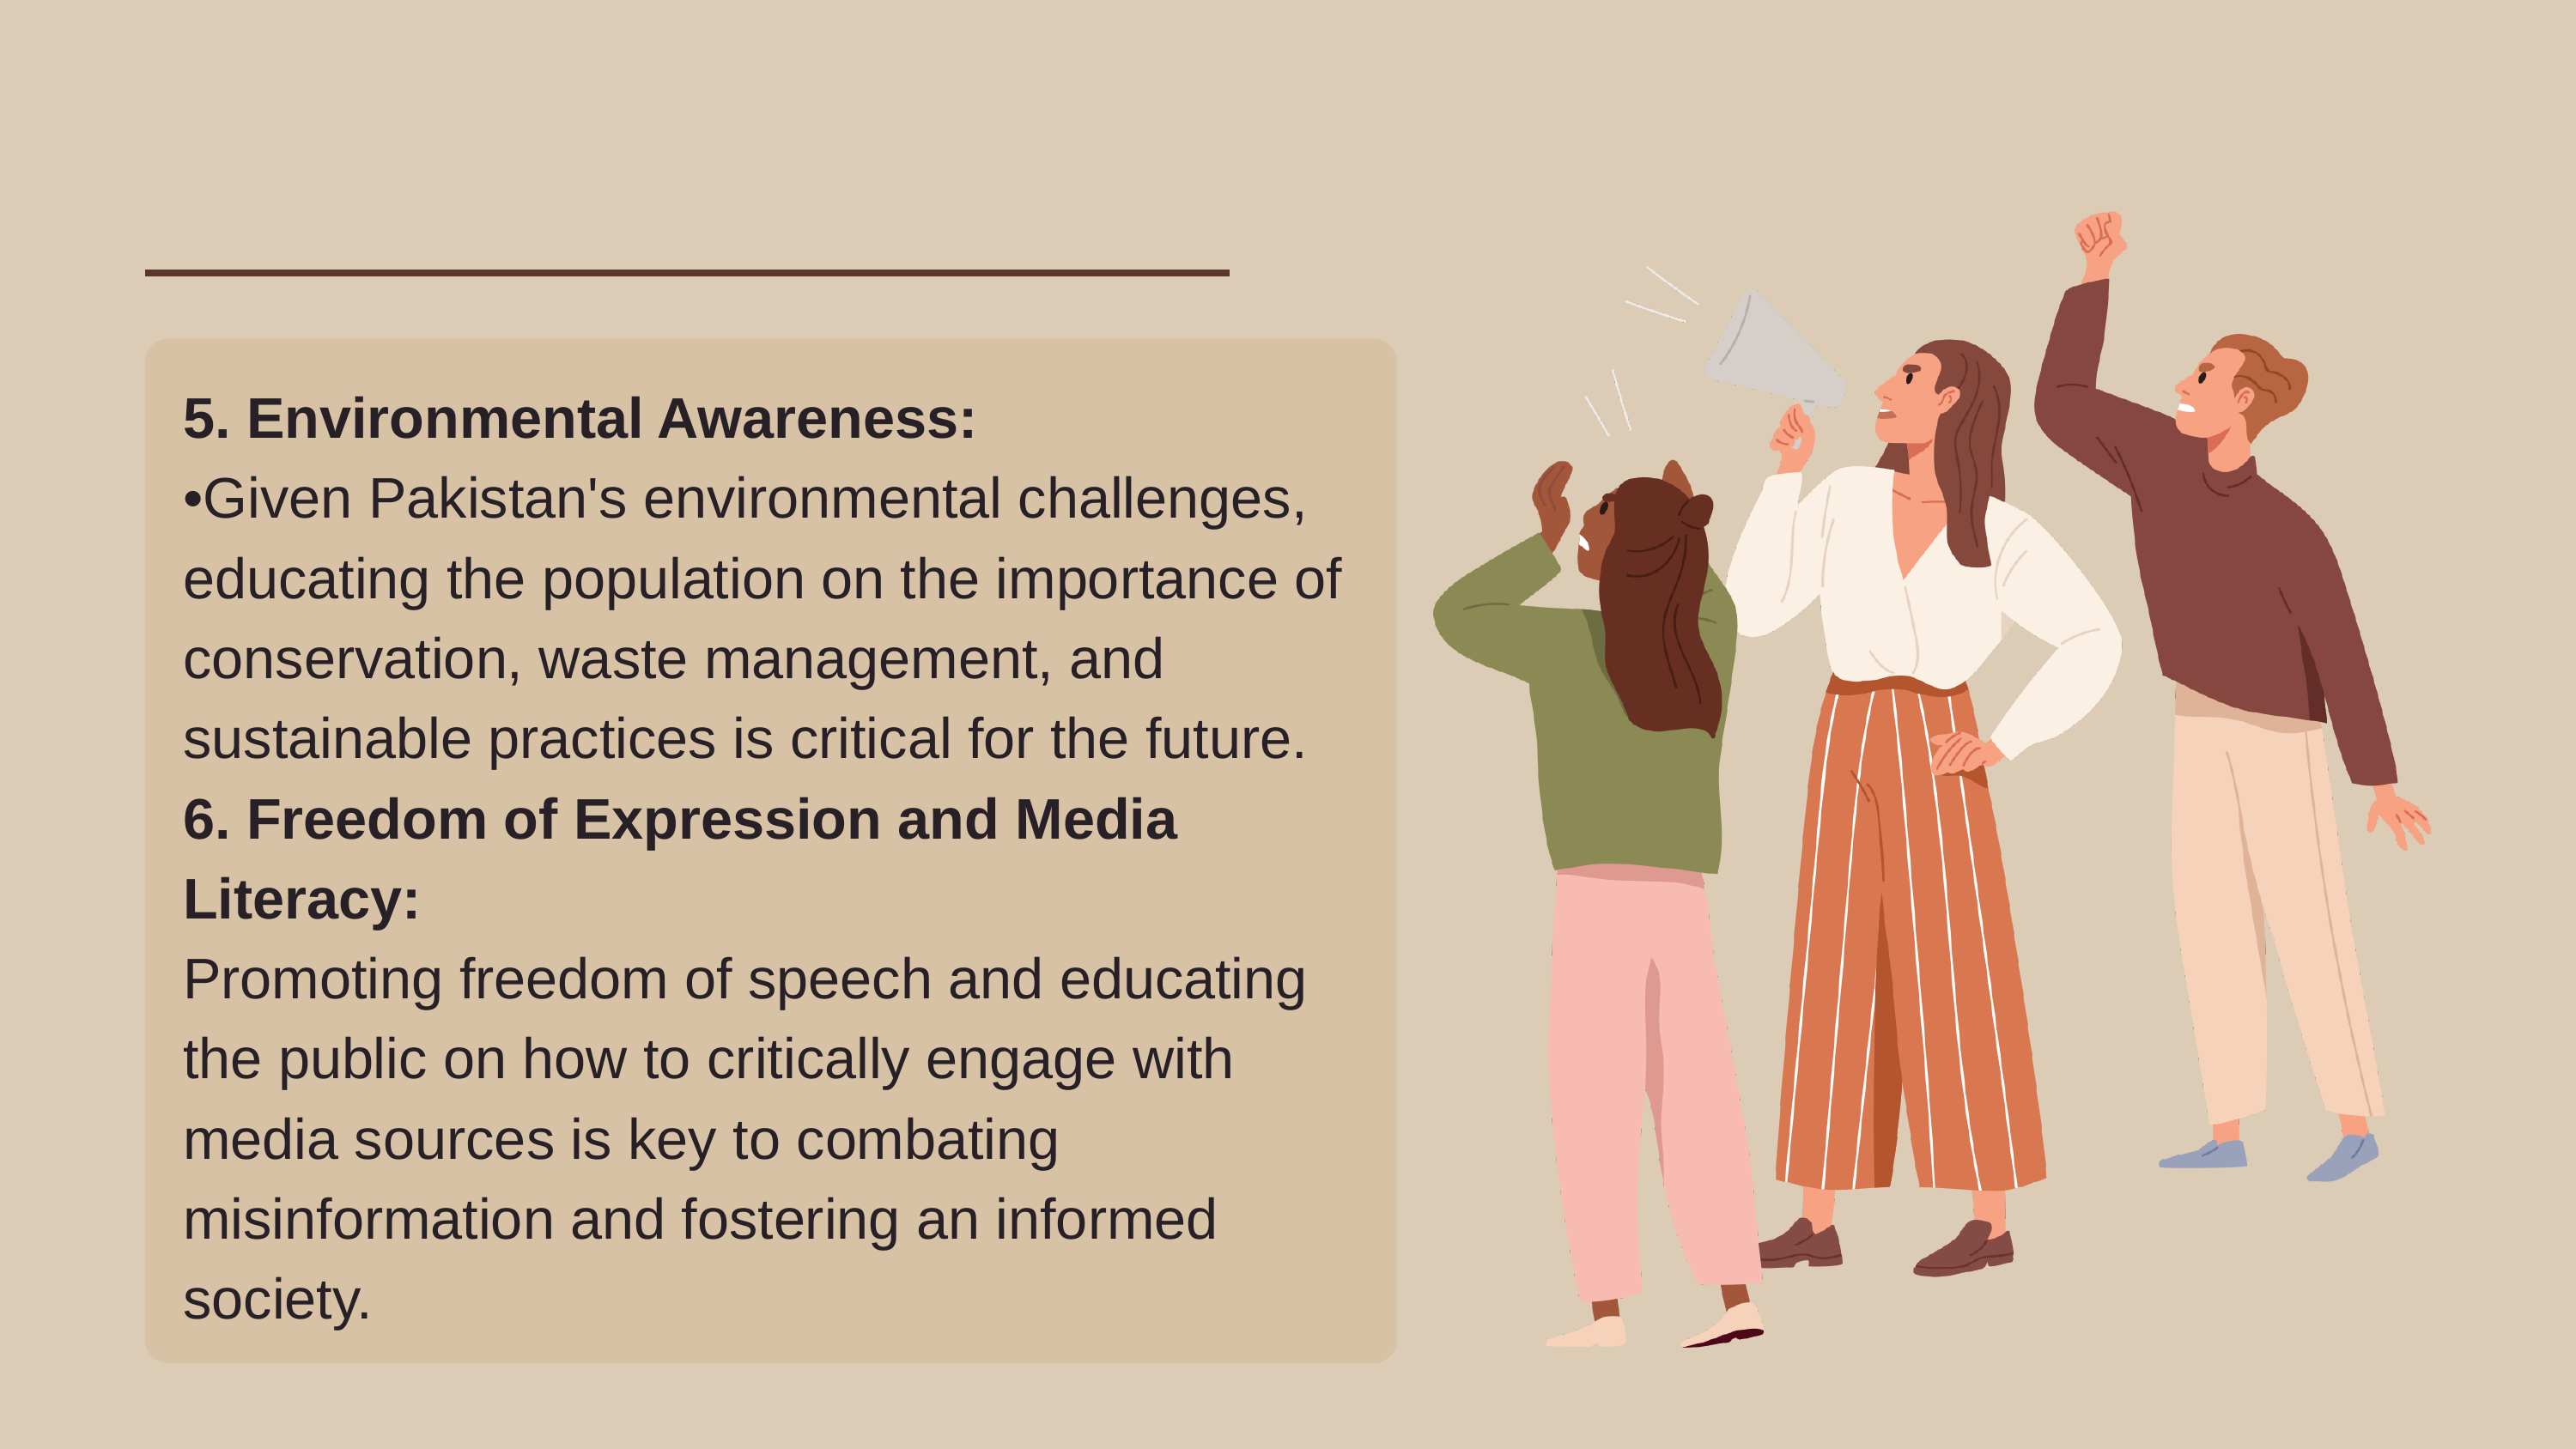

5. Environmental Awareness:
•Given Pakistan's environmental challenges, educating the population on the importance of conservation, waste management, and sustainable practices is critical for the future.
6. Freedom of Expression and Media Literacy:
Promoting freedom of speech and educating the public on how to critically engage with media sources is key to combating misinformation and fostering an informed society.